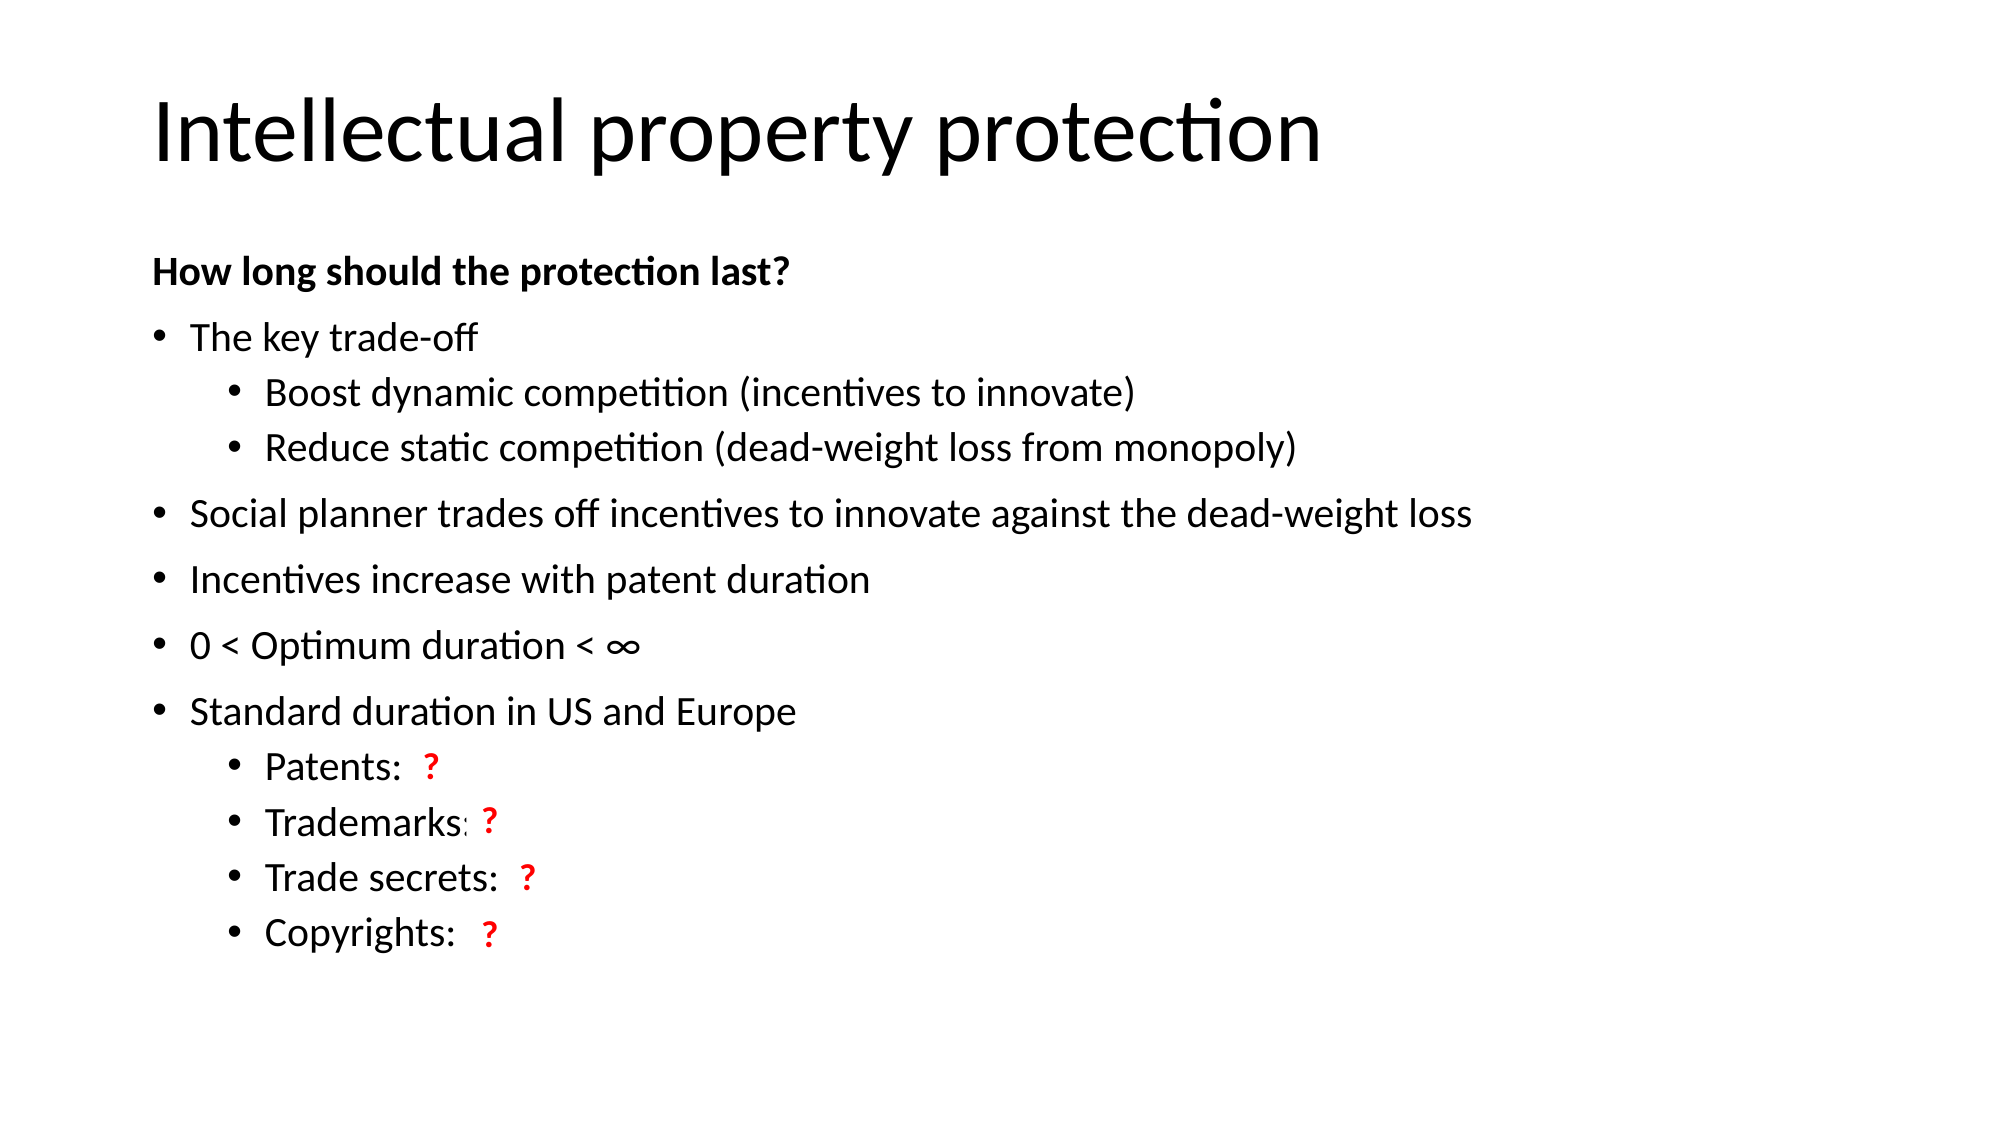

Intellectual property protection
How long should the protection last?
The key trade-off
Boost dynamic competition (incentives to innovate)
Reduce static competition (dead-weight loss from monopoly)
Social planner trades off incentives to innovate against the dead-weight loss
Incentives increase with patent duration
0 < Optimum duration < ∞
Standard duration in US and Europe
Patents: 20 years
Trademarks: indefinite (must be renewed every 10 years)
Trade secrets: indefinite
Copyrights: life of author + 70 years

?
?
?
?